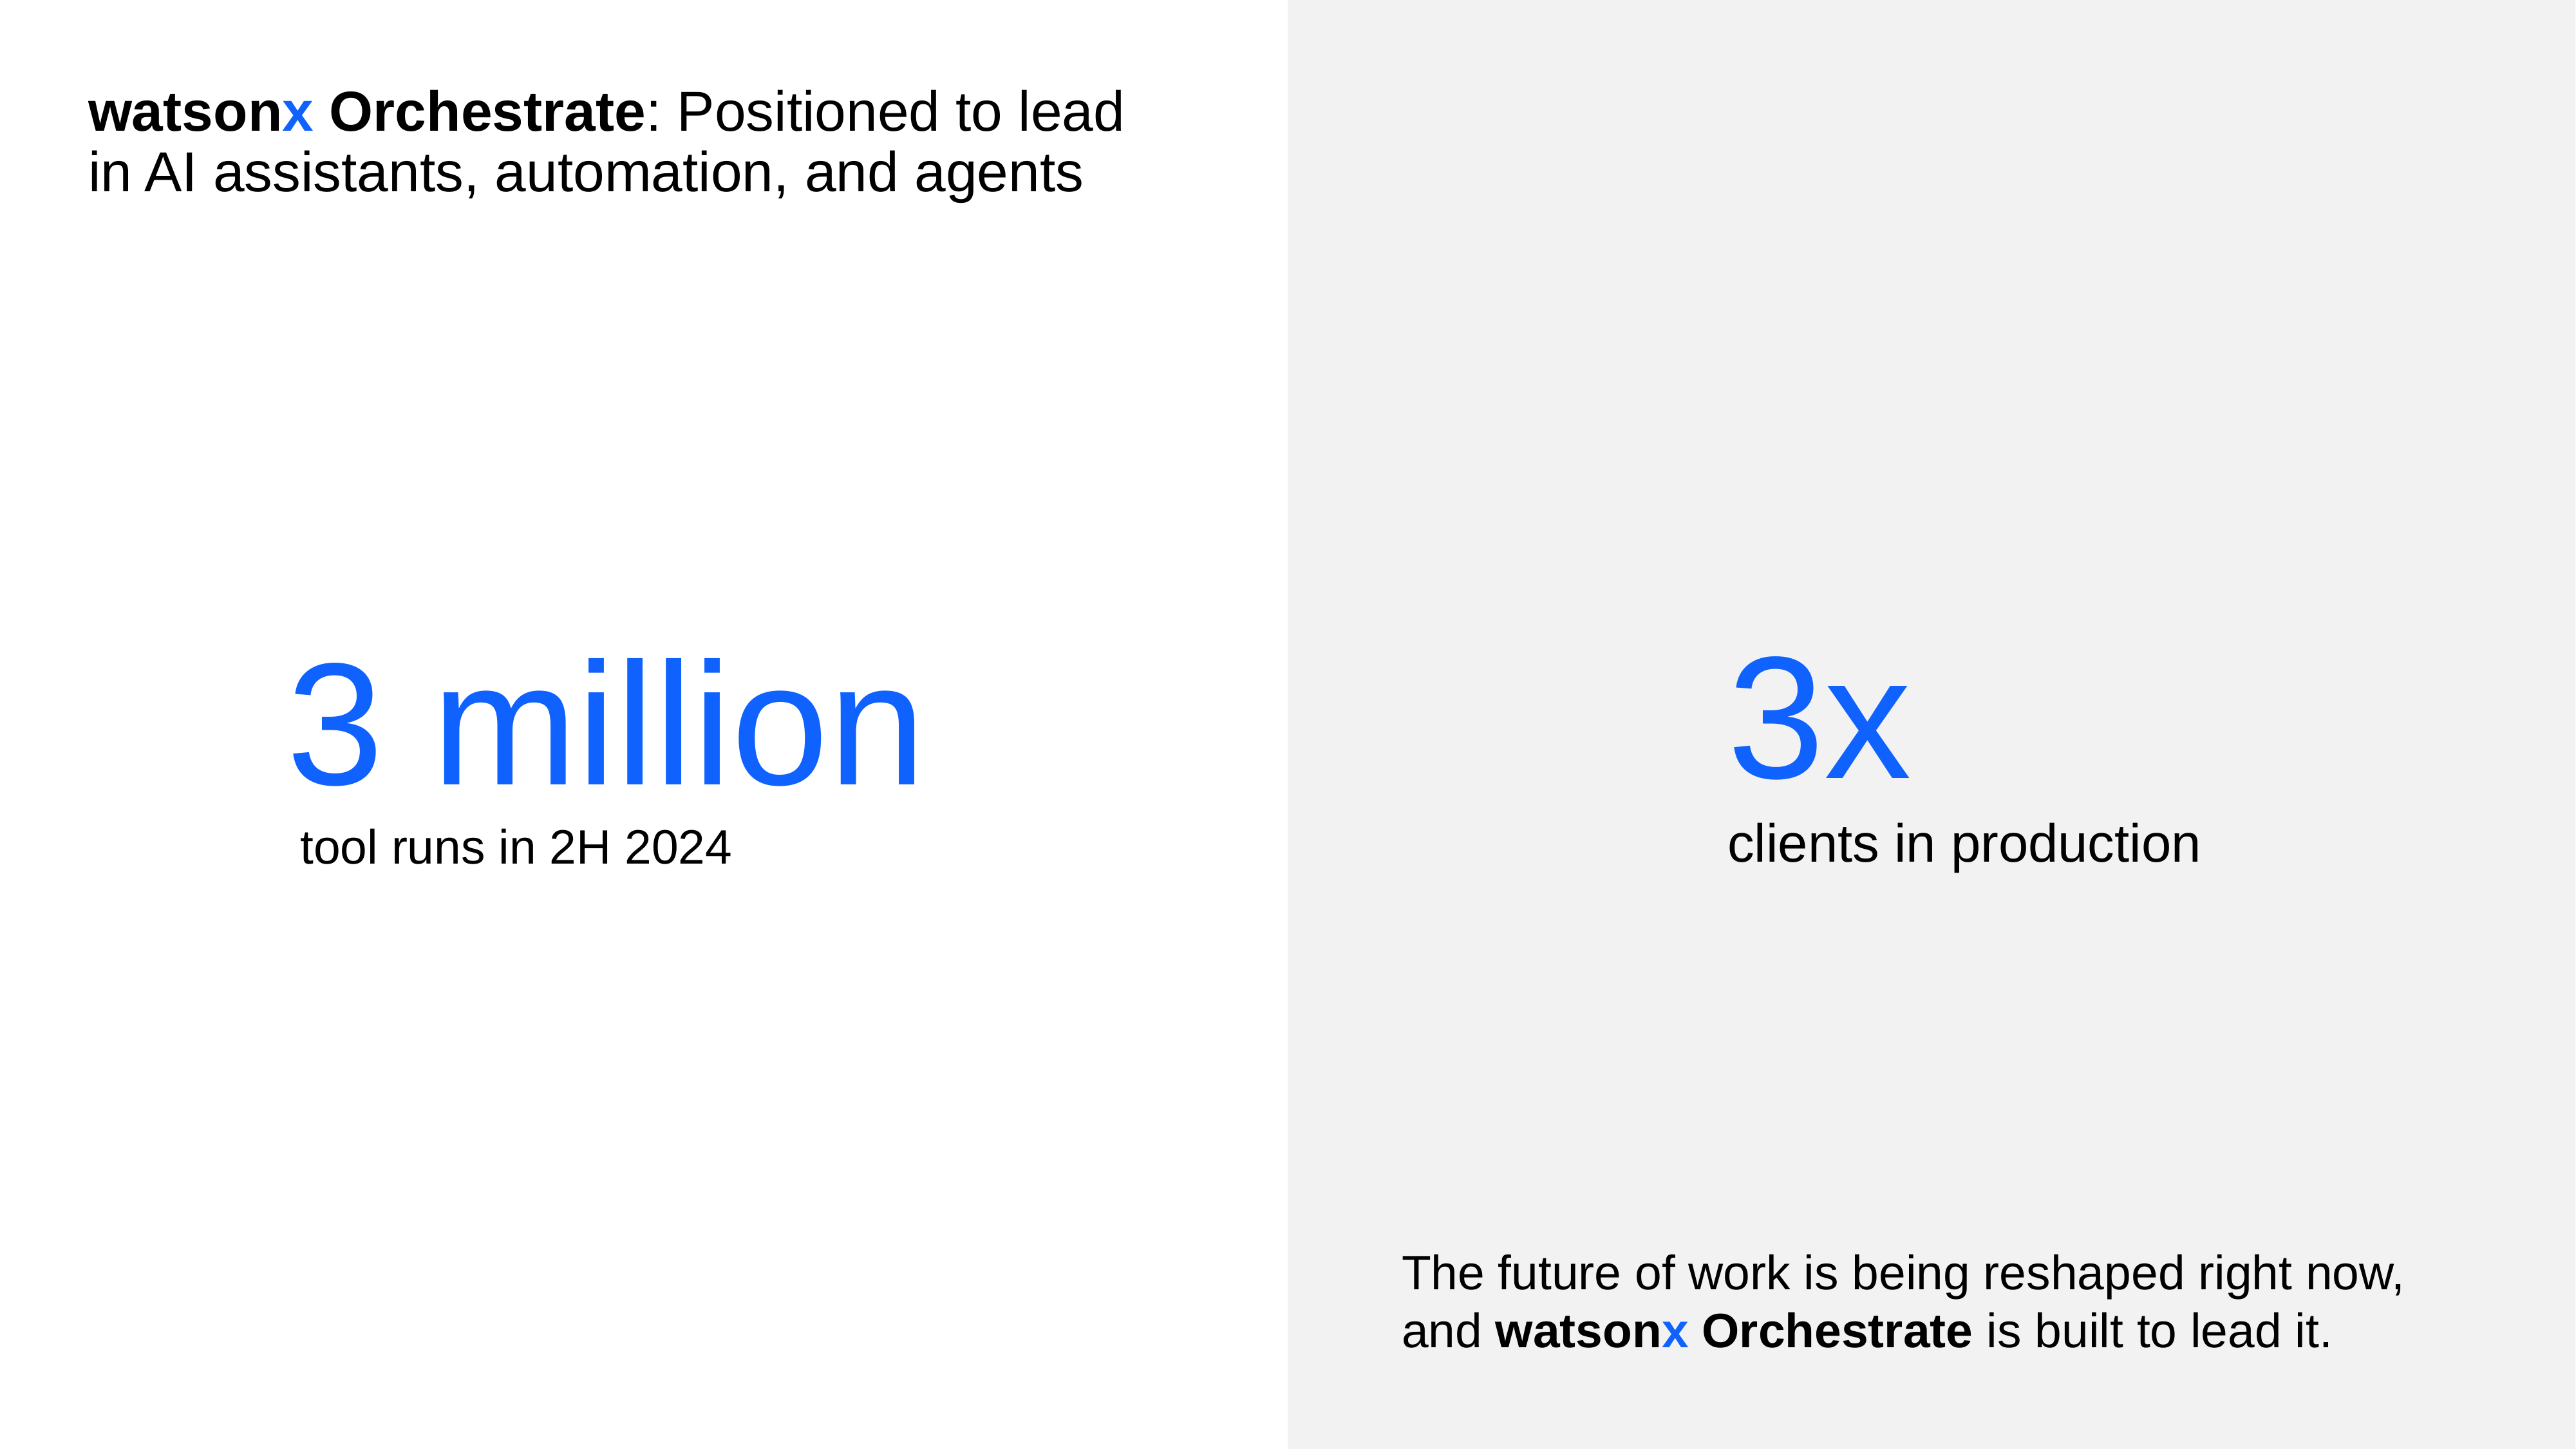

watsonx Orchestrate: Positioned to lead in AI assistants, automation, and agents
3x
clients in production
3 million
 tool runs in 2H 2024
The future of work is being reshaped right now, and watsonx Orchestrate is built to lead it.